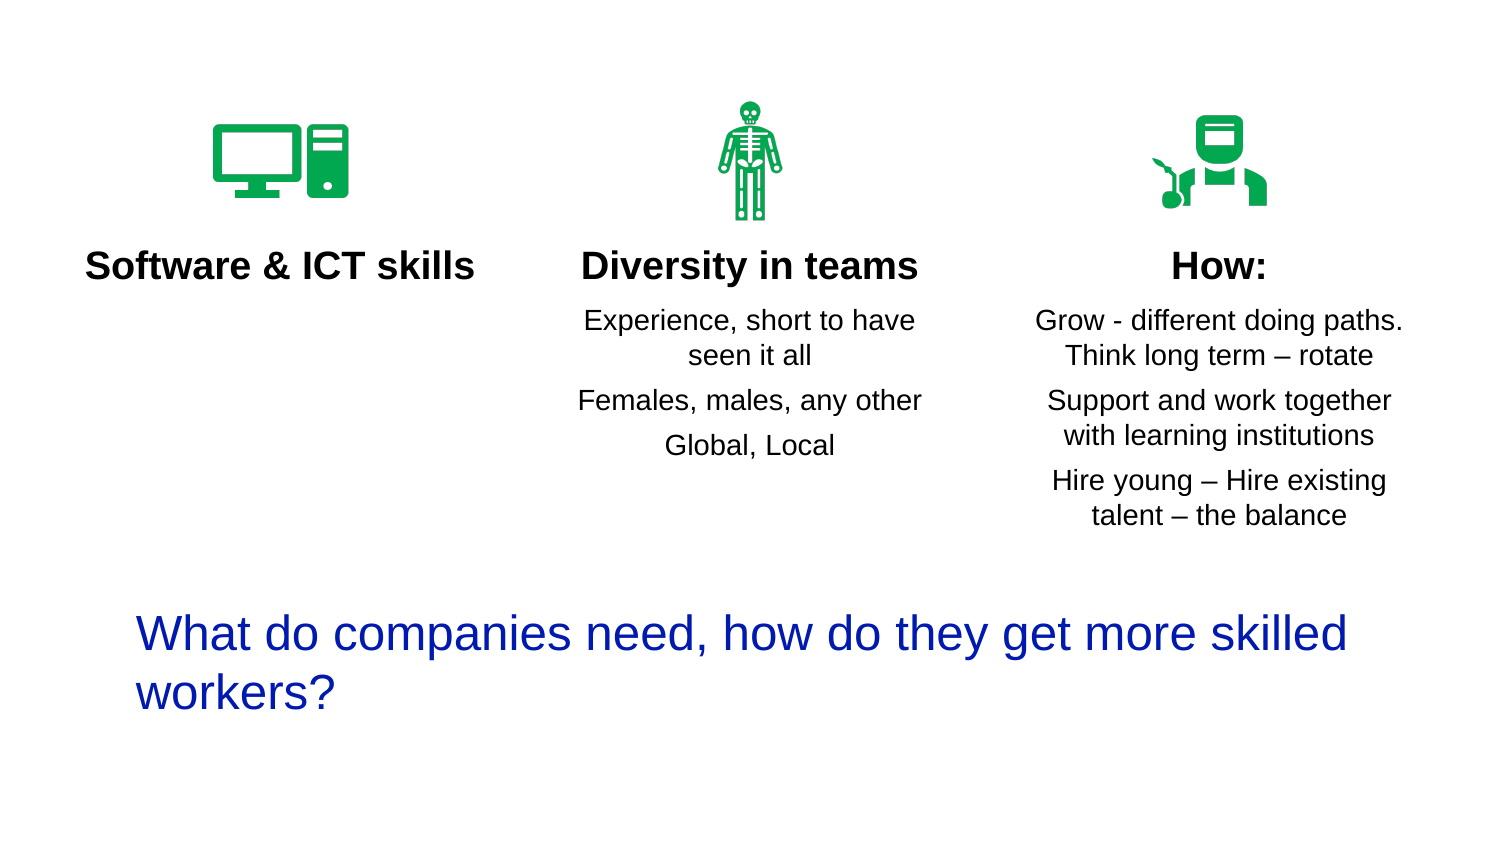

Software & ICT skills
Diversity in teams
Experience, short to have seen it all
Females, males, any other
Global, Local
How:
Grow - different doing paths. Think long term – rotate
Support and work together with learning institutions
Hire young – Hire existing talent – the balance
# What do companies need, how do they get more skilled workers?